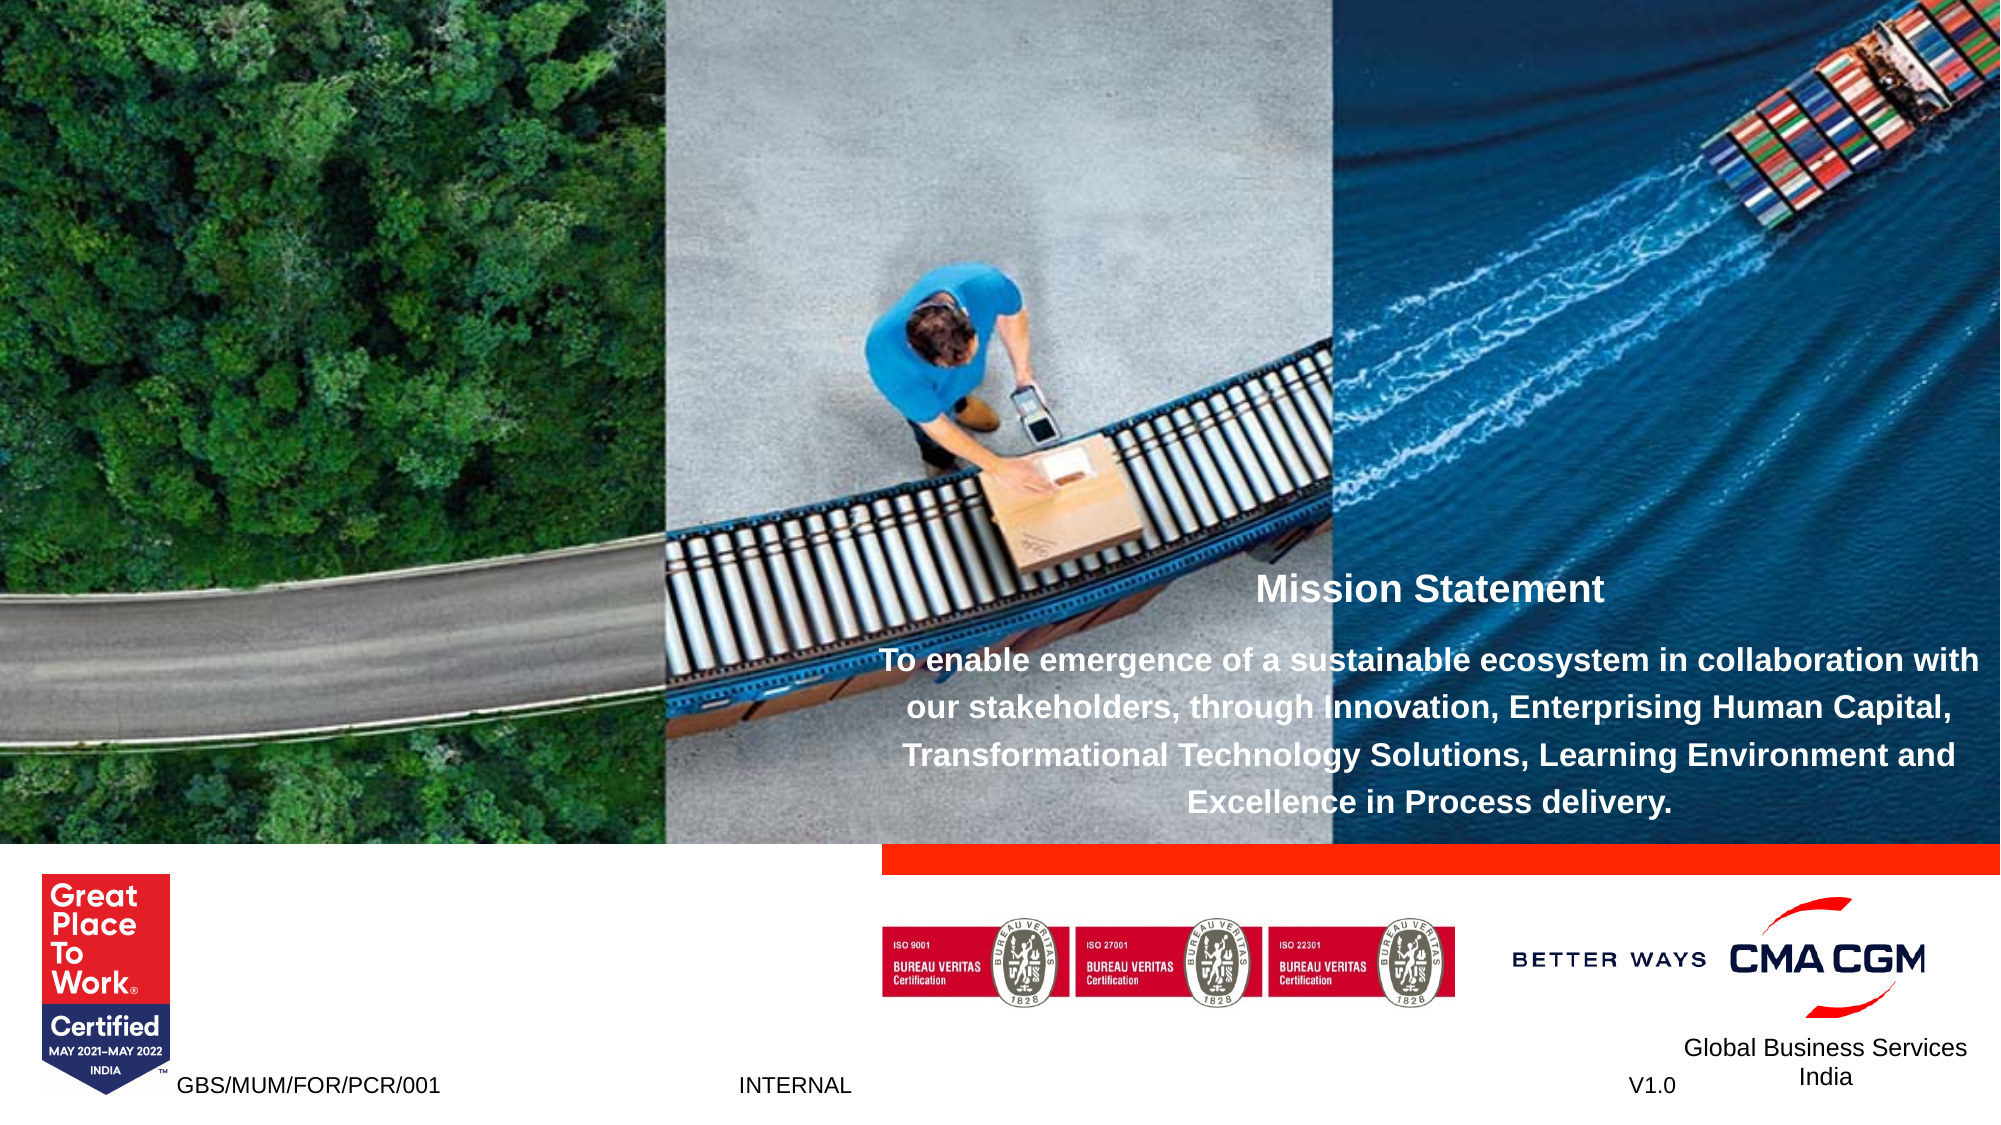

Mission Statement
To enable emergence of a sustainable ecosystem in collaboration with our stakeholders, through Innovation, Enterprising Human Capital, Transformational Technology Solutions, Learning Environment and Excellence in Process delivery.

GBS/MUM/FOR/PCR/001                                              INTERNAL                                                                                                                        V1.0